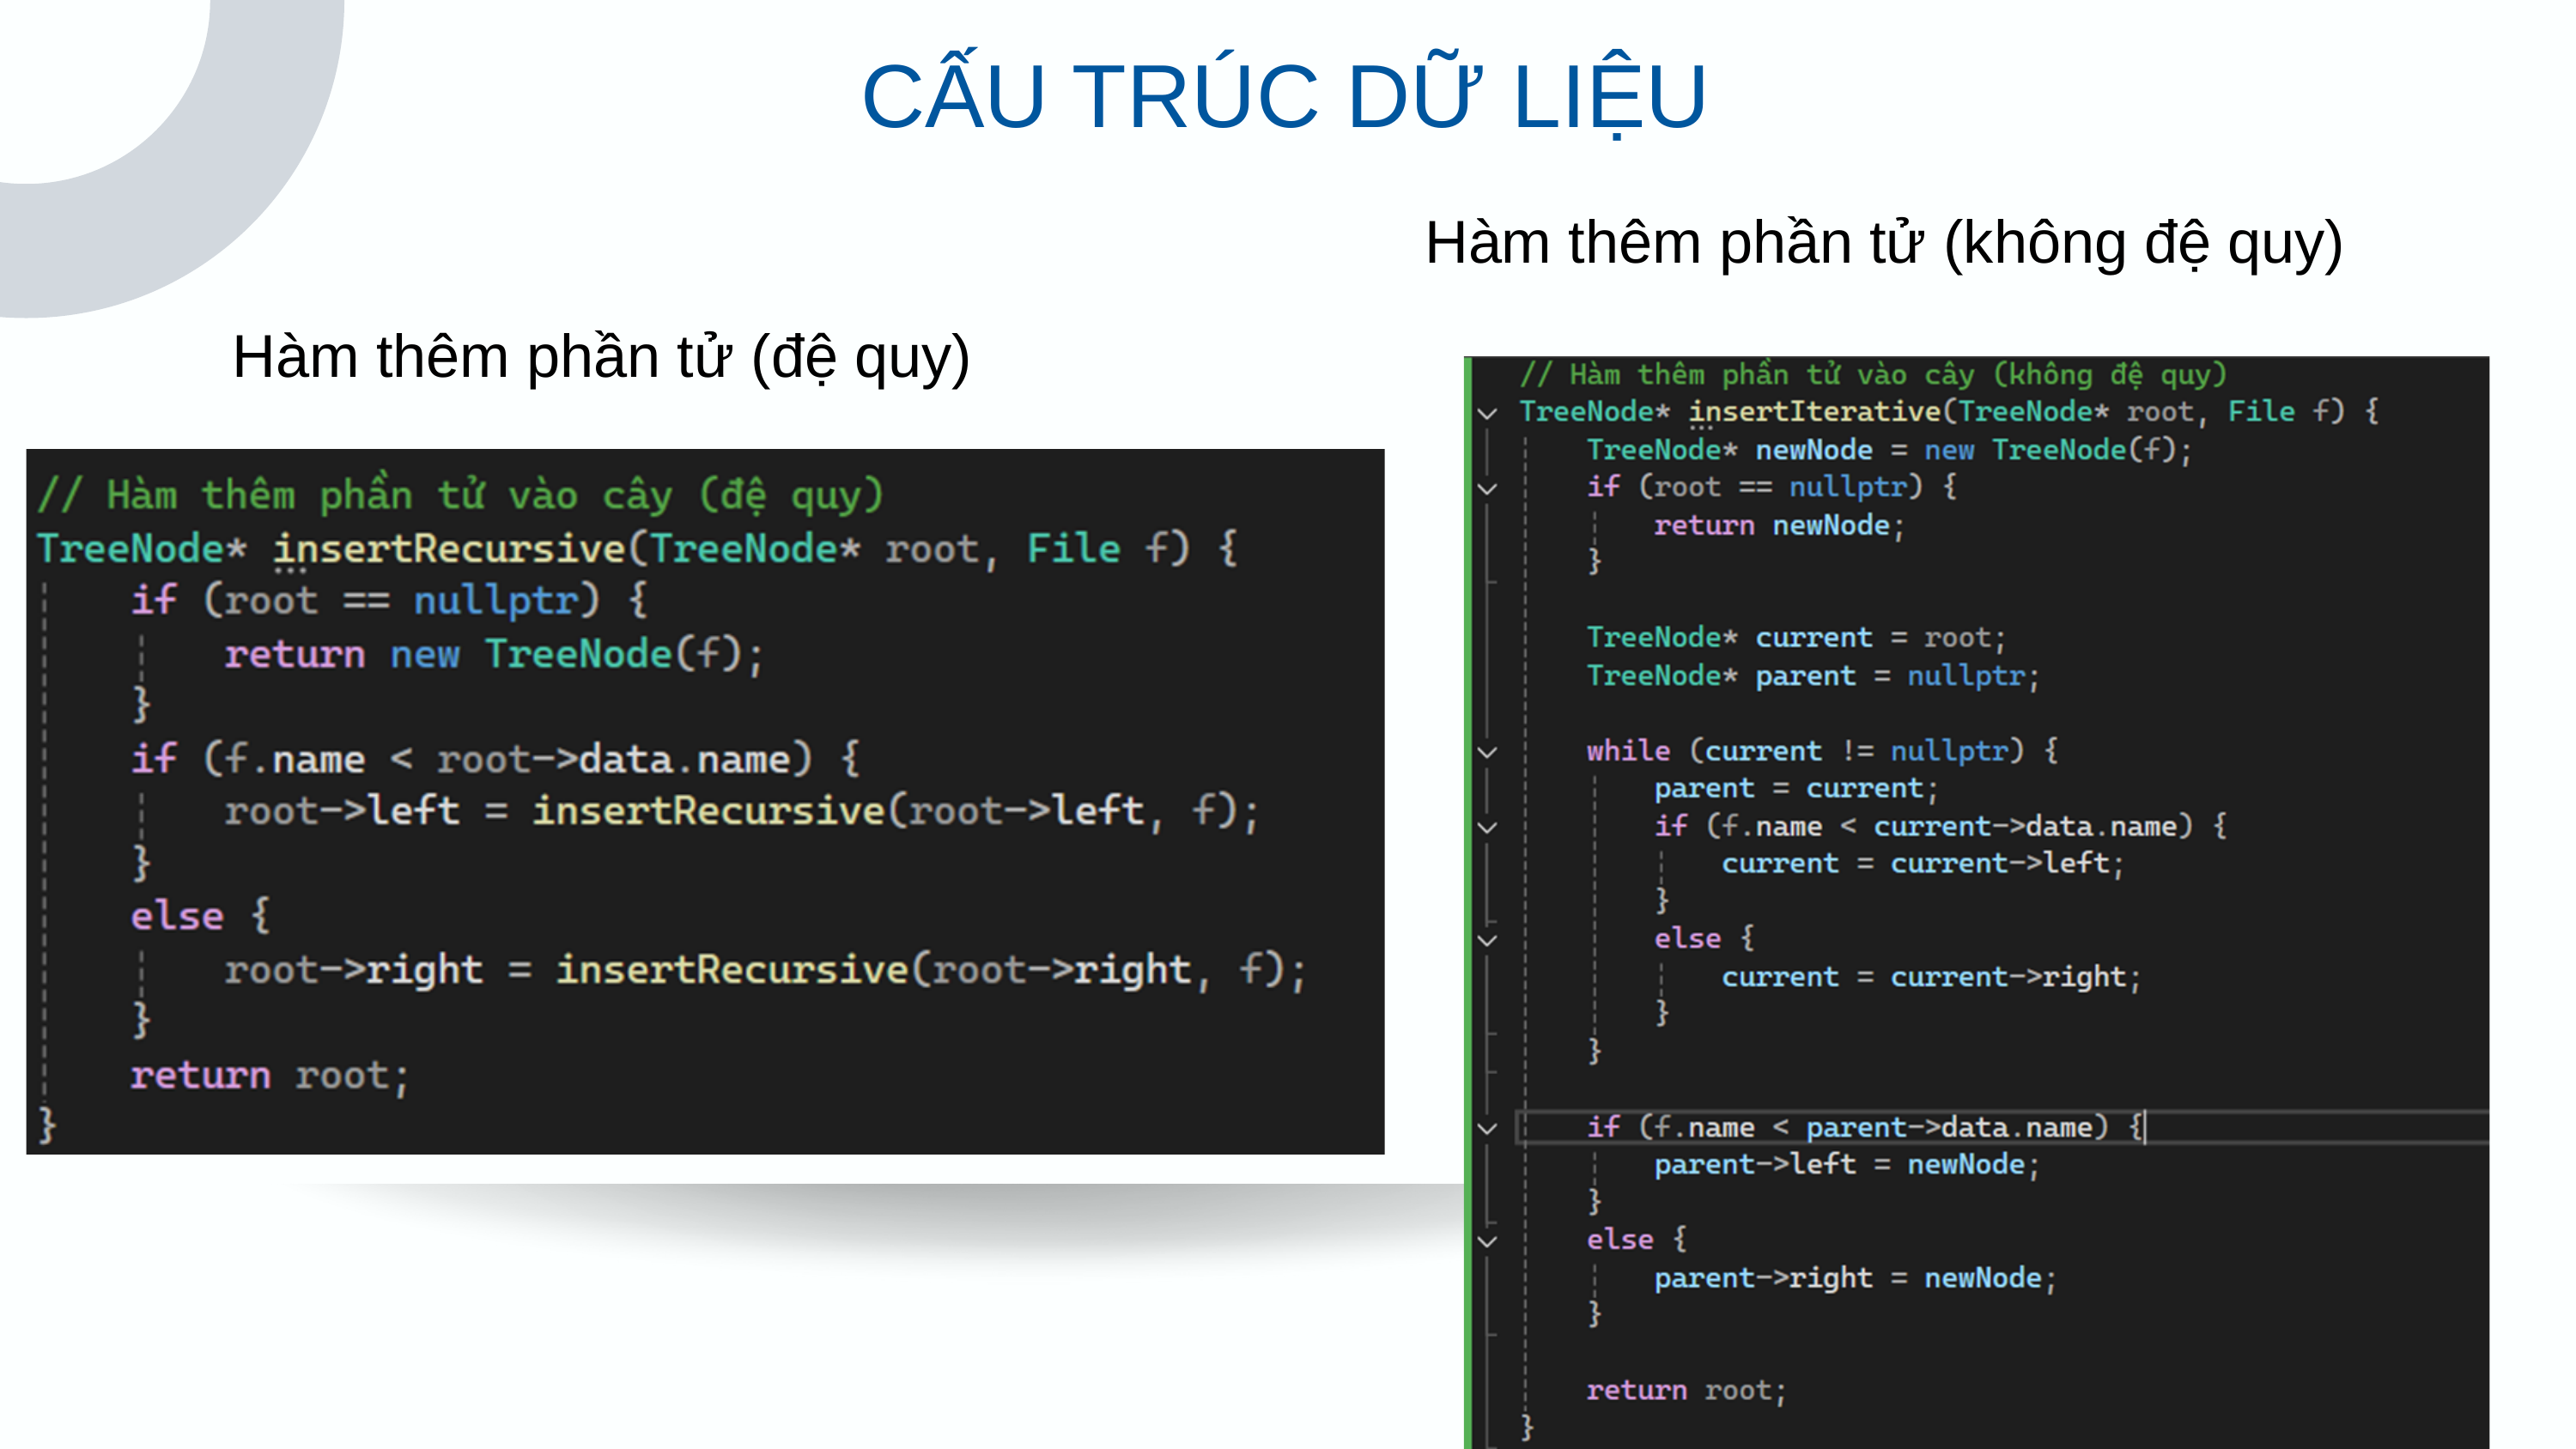

CẤU TRÚC DỮ LIỆU
Hàm thêm phần tử (không đệ quy)
Hàm thêm phần tử (đệ quy)